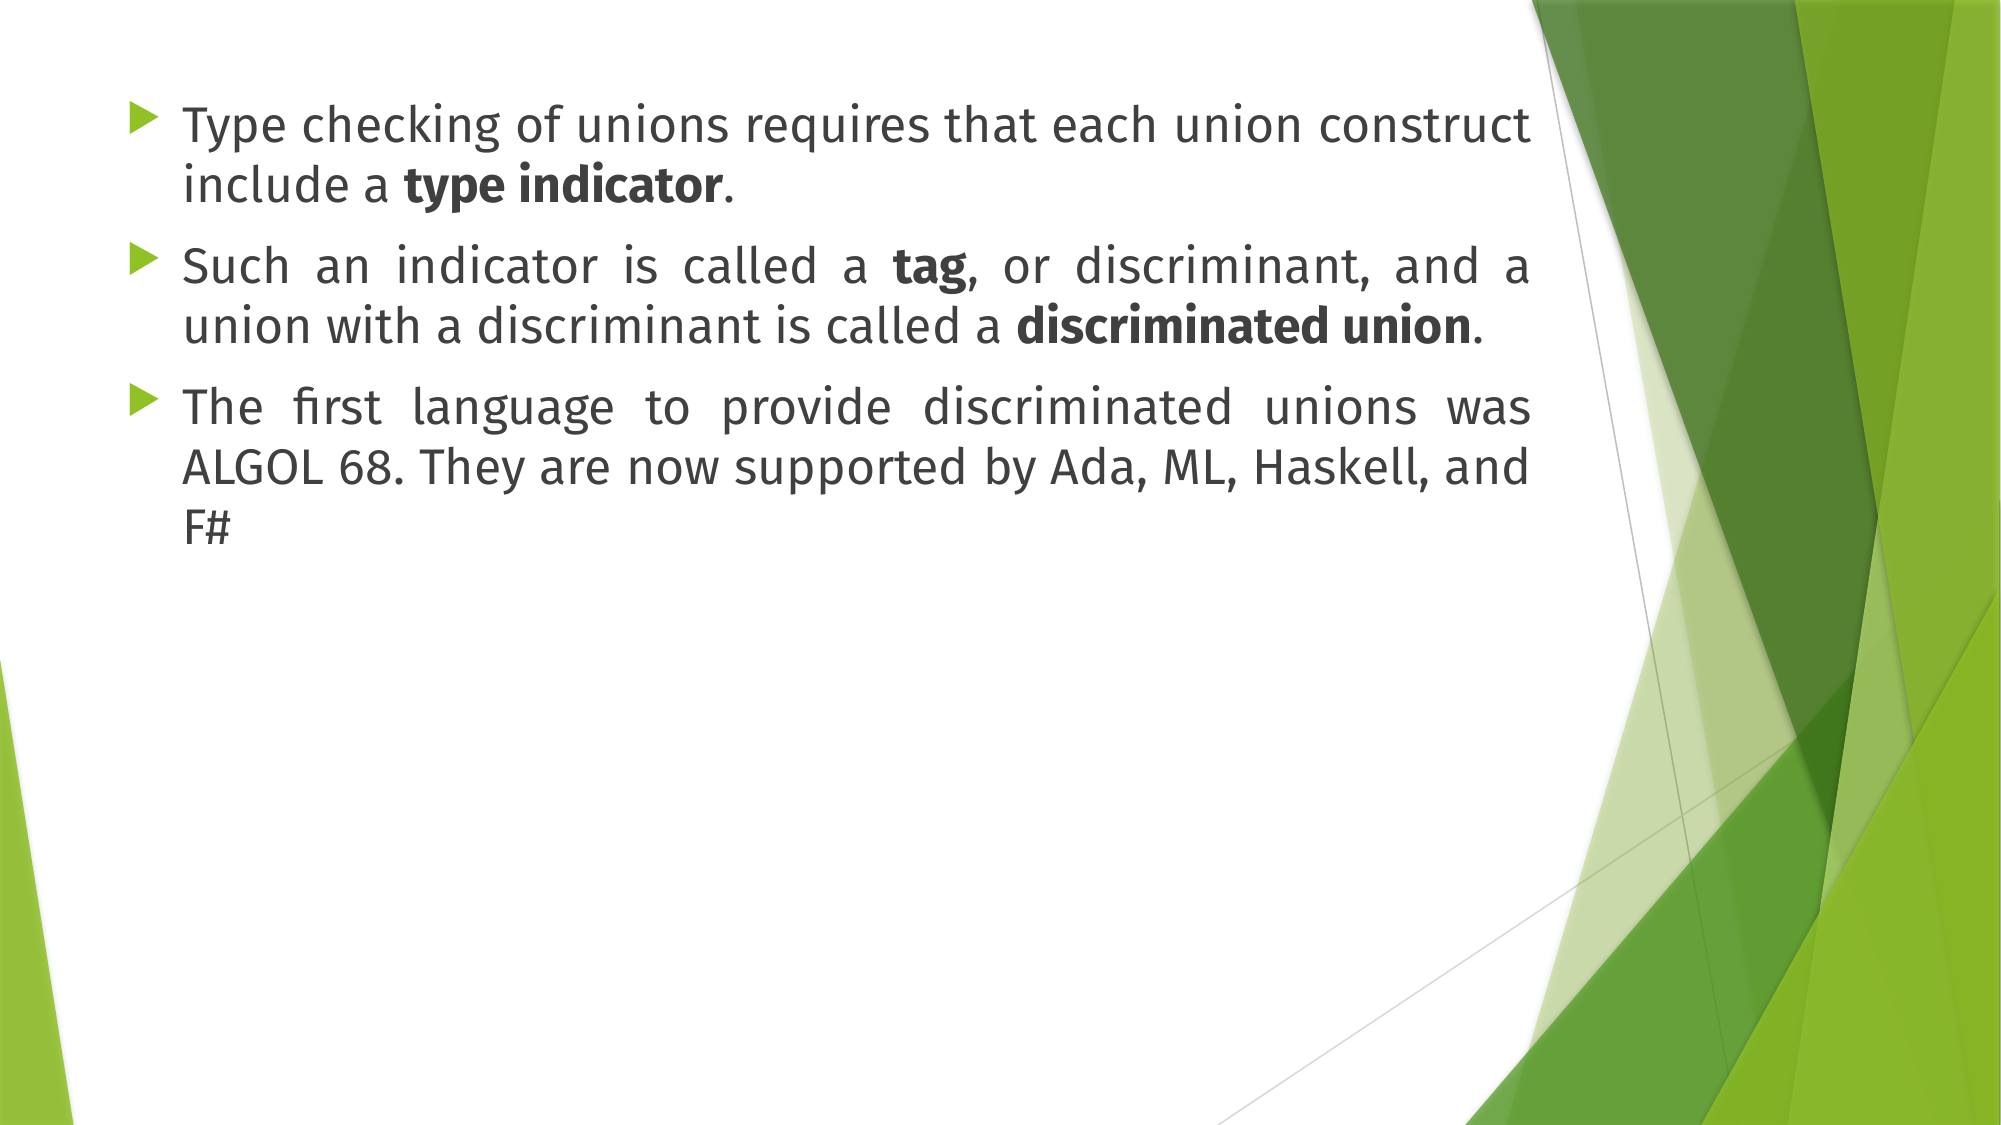

Type checking of unions requires that each union construct include a type indicator.
Such an indicator is called a tag, or discriminant, and a union with a discriminant is called a discriminated union.
The first language to provide discriminated unions was ALGOL 68. They are now supported by Ada, ML, Haskell, and F#